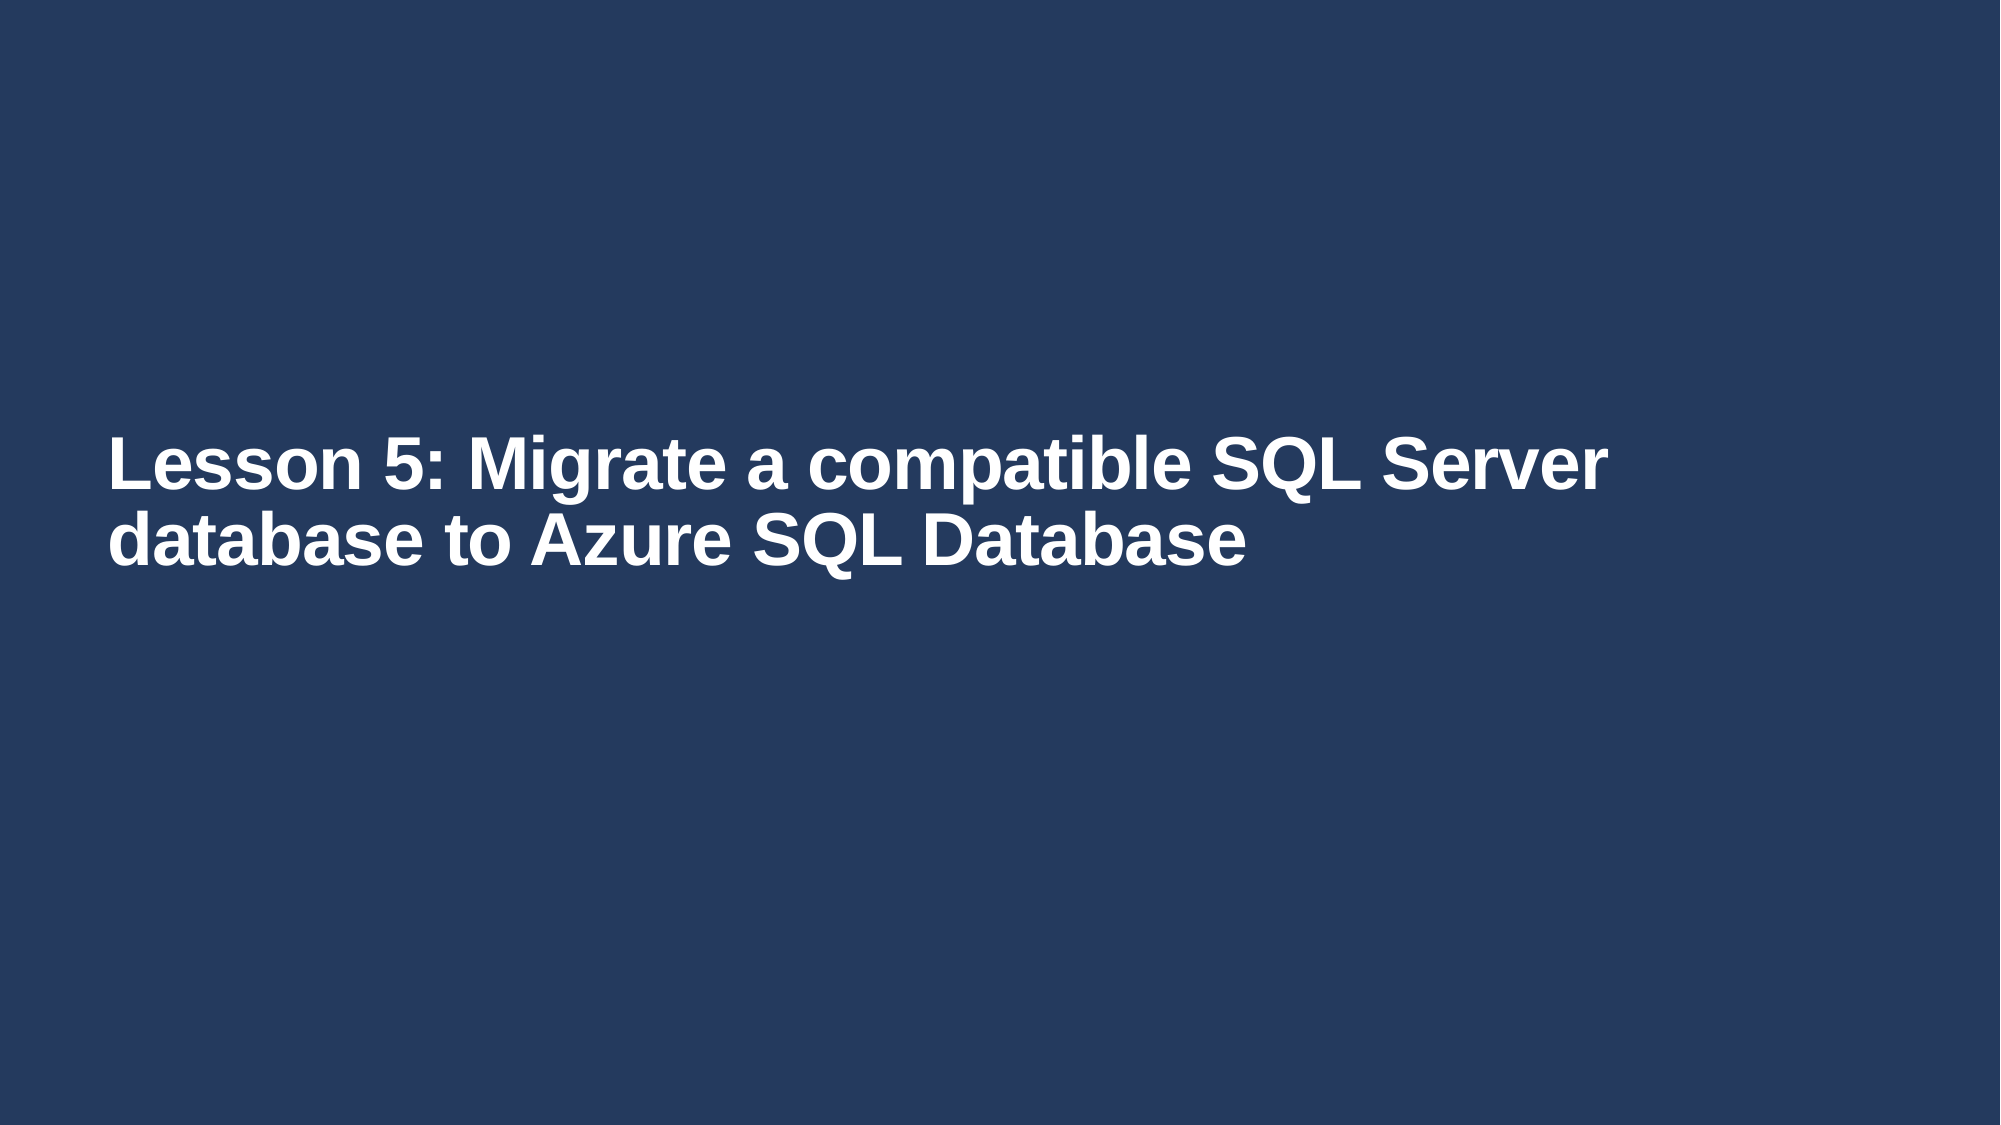

# Lesson 5: Migrate a compatible SQL Server database to Azure SQL Database